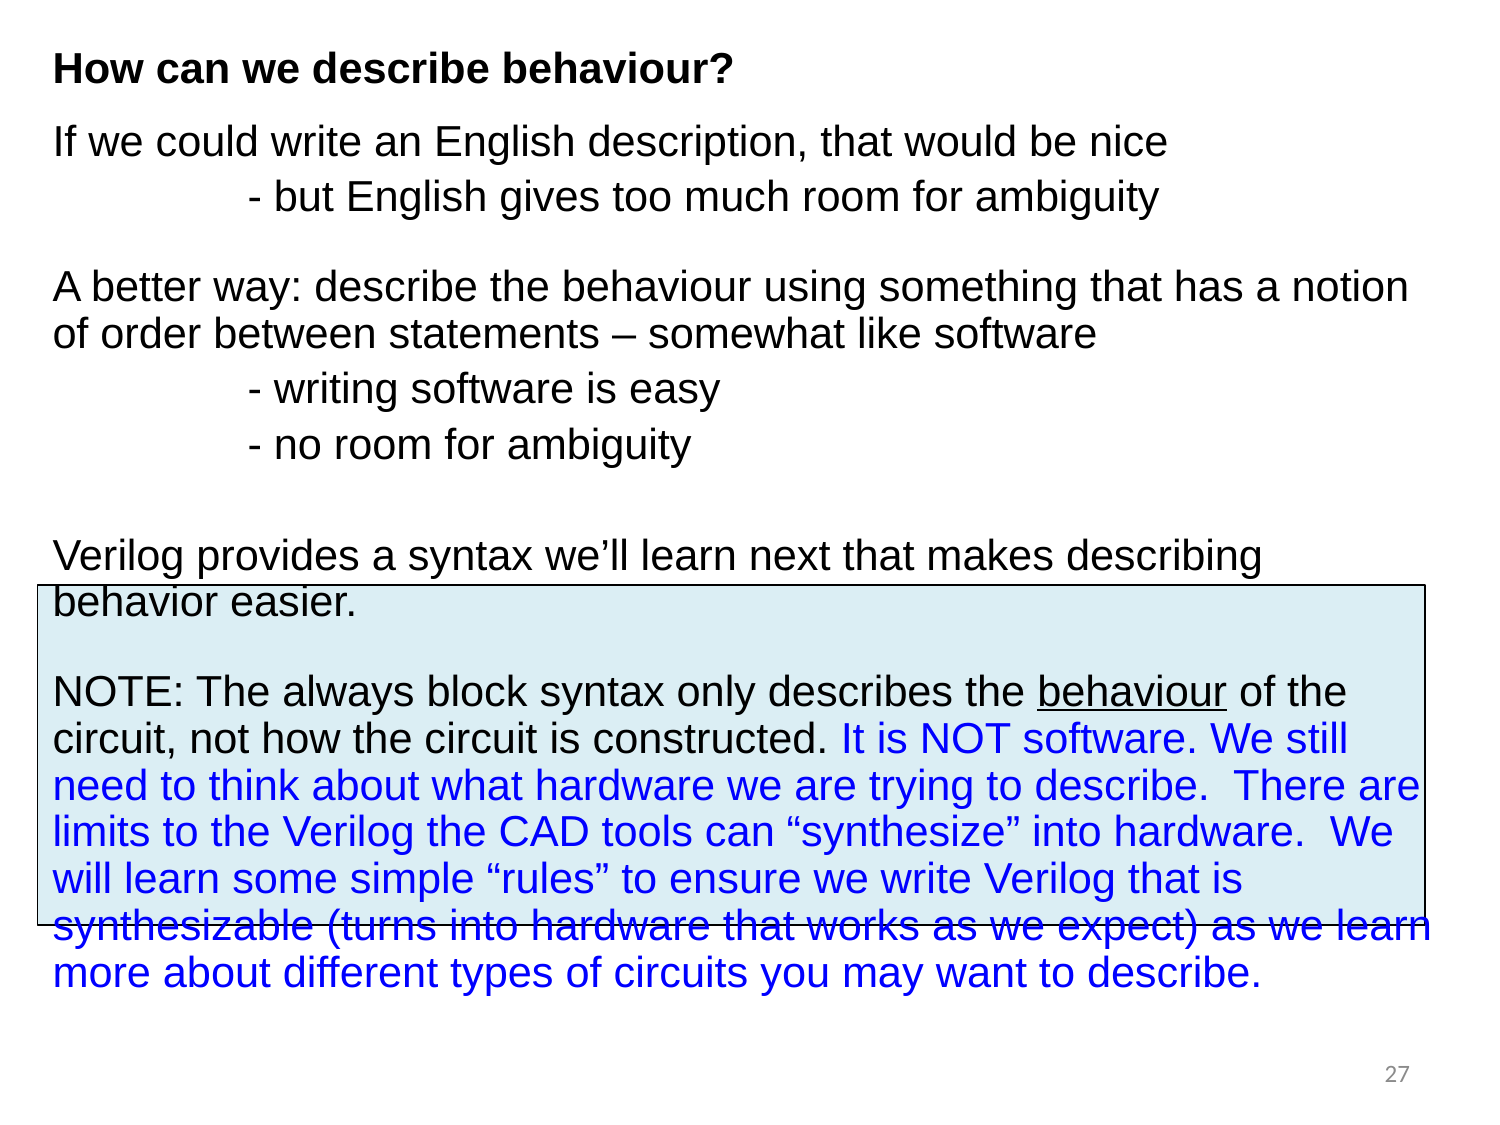

How can we describe behaviour?

If we could write an English description, that would be nice
		- but English gives too much room for ambiguity

A better way: describe the behaviour using something that has a notion of order between statements – somewhat like software
		- writing software is easy
		- no room for ambiguity

Verilog provides a syntax we’ll learn next that makes describing behavior easier.

NOTE: The always block syntax only describes the behaviour of the circuit, not how the circuit is constructed. It is NOT software. We still need to think about what hardware we are trying to describe.  There are limits to the Verilog the CAD tools can “synthesize” into hardware.  We will learn some simple “rules” to ensure we write Verilog that is synthesizable (turns into hardware that works as we expect) as we learn more about different types of circuits you may want to describe.

#

27